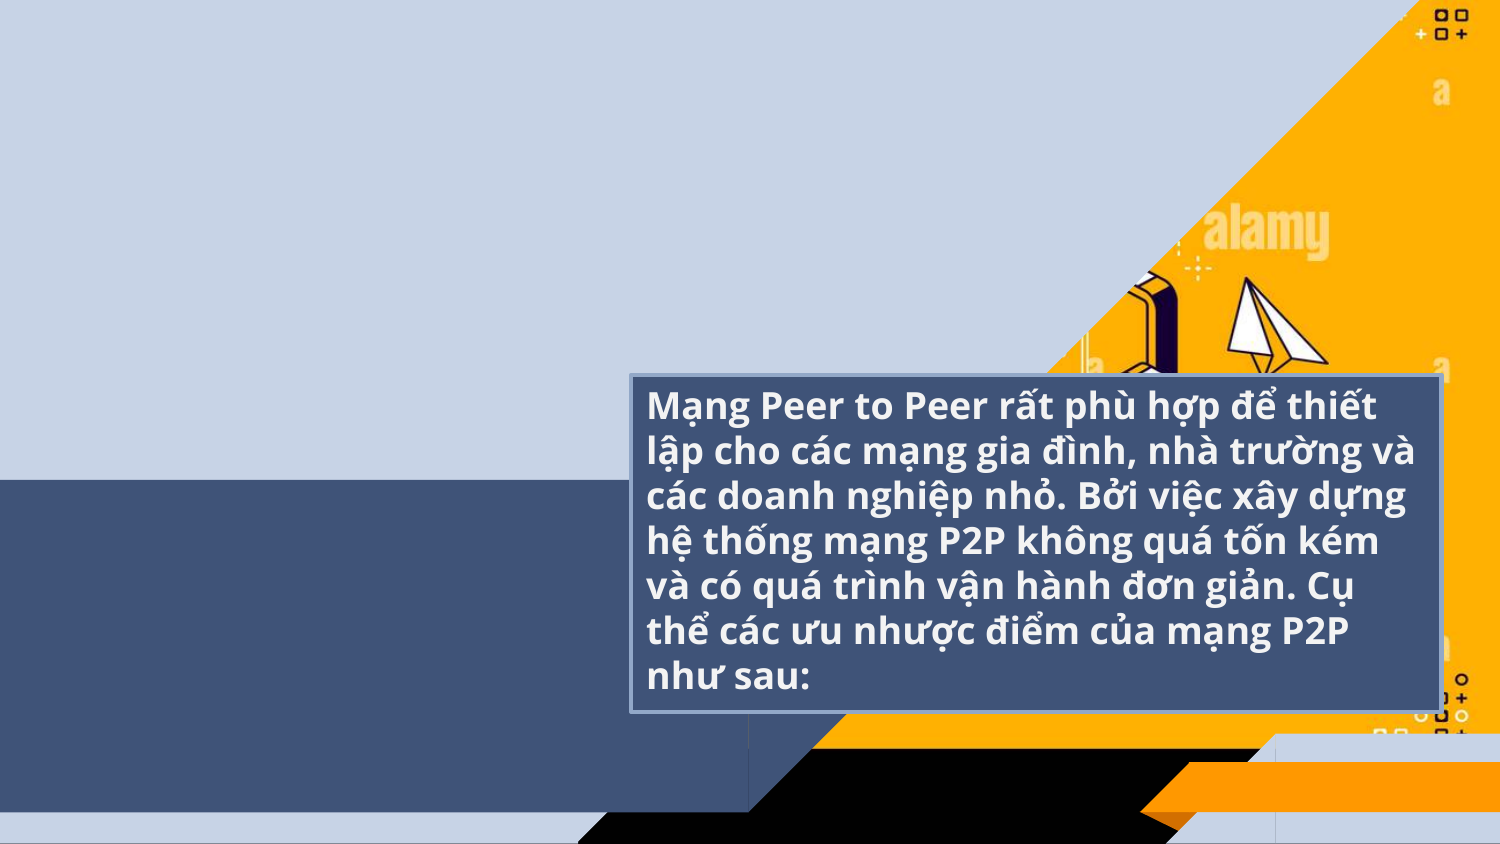

# Mạng Peer to Peer rất phù hợp để thiết lập cho các mạng gia đình, nhà trường và các doanh nghiệp nhỏ. Bởi việc xây dựng hệ thống mạng P2P không quá tốn kém và có quá trình vận hành đơn giản. Cụ thể các ưu nhược điểm của mạng P2P như sau:
16